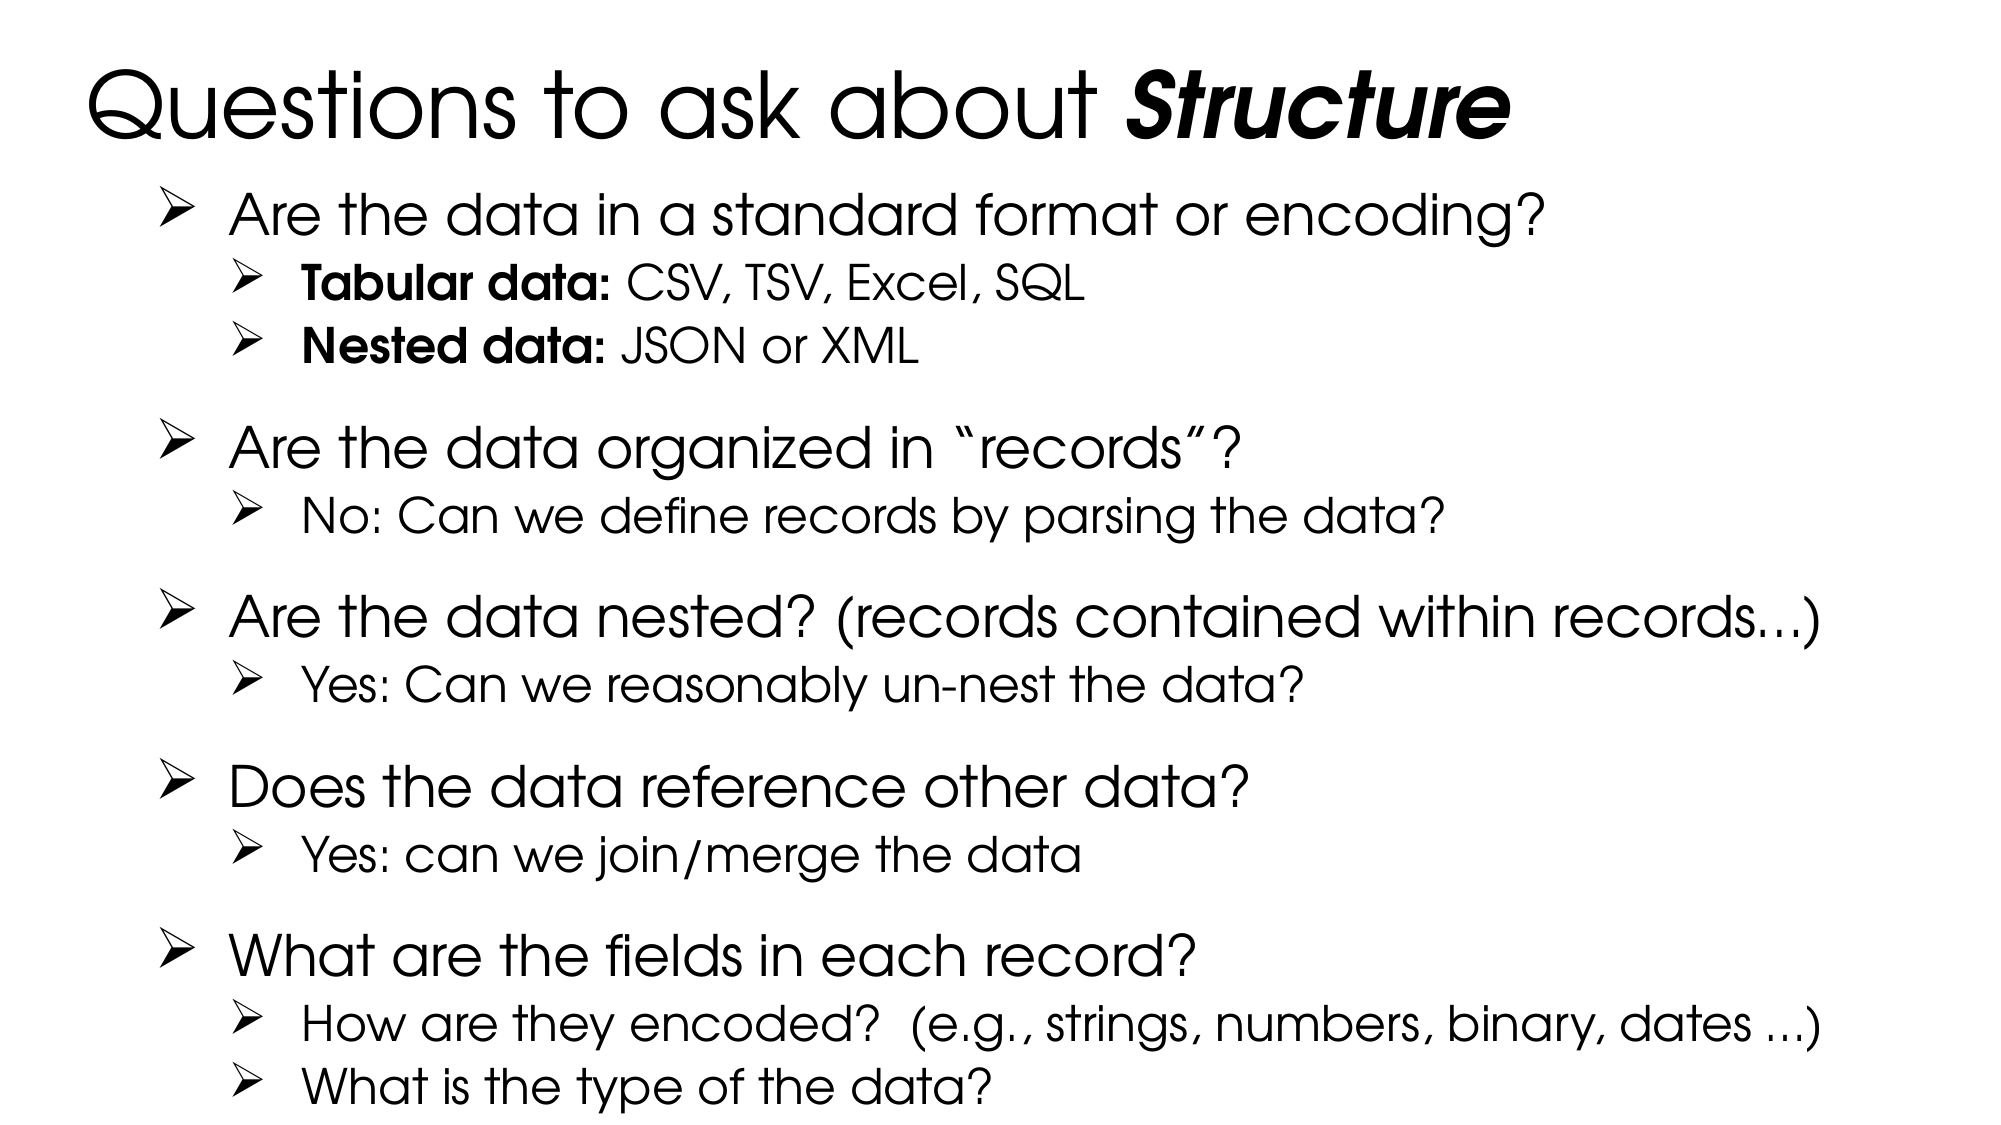

# Questions to ask about Structure
Are the data in a standard format or encoding?
Tabular data: CSV, TSV, Excel, SQL
Nested data: JSON or XML
Are the data organized in “records”?
No: Can we define records by parsing the data?
Are the data nested? (records contained within records…)
Yes: Can we reasonably un-nest the data?
Does the data reference other data?
Yes: can we join/merge the data
What are the fields in each record?
How are they encoded?  (e.g., strings, numbers, binary, dates …)
What is the type of the data?